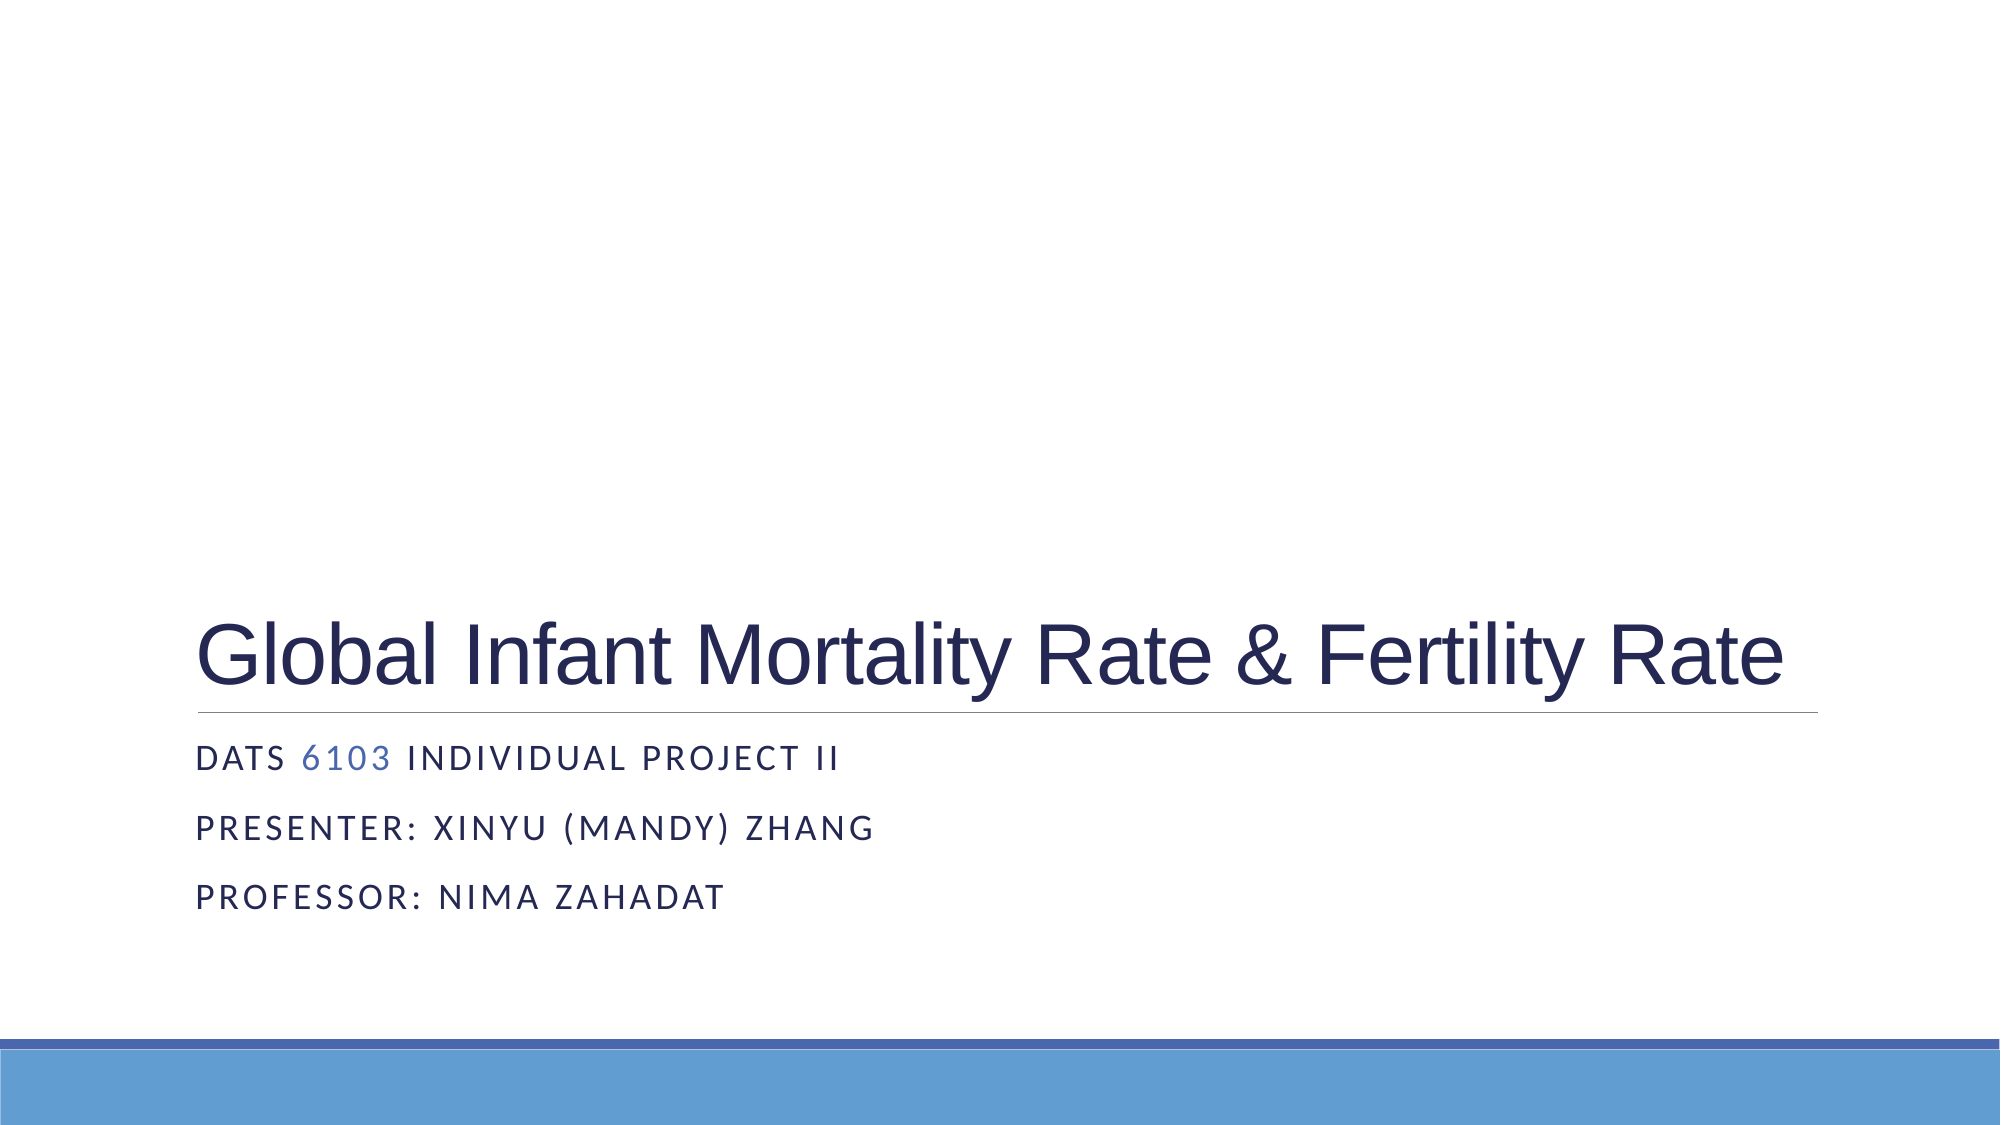

# Global Infant Mortality Rate & Fertility Rate
Dats 6103 individual project ii
Presenter: Xinyu (mandy) Zhang
Professor: Nima zahadat